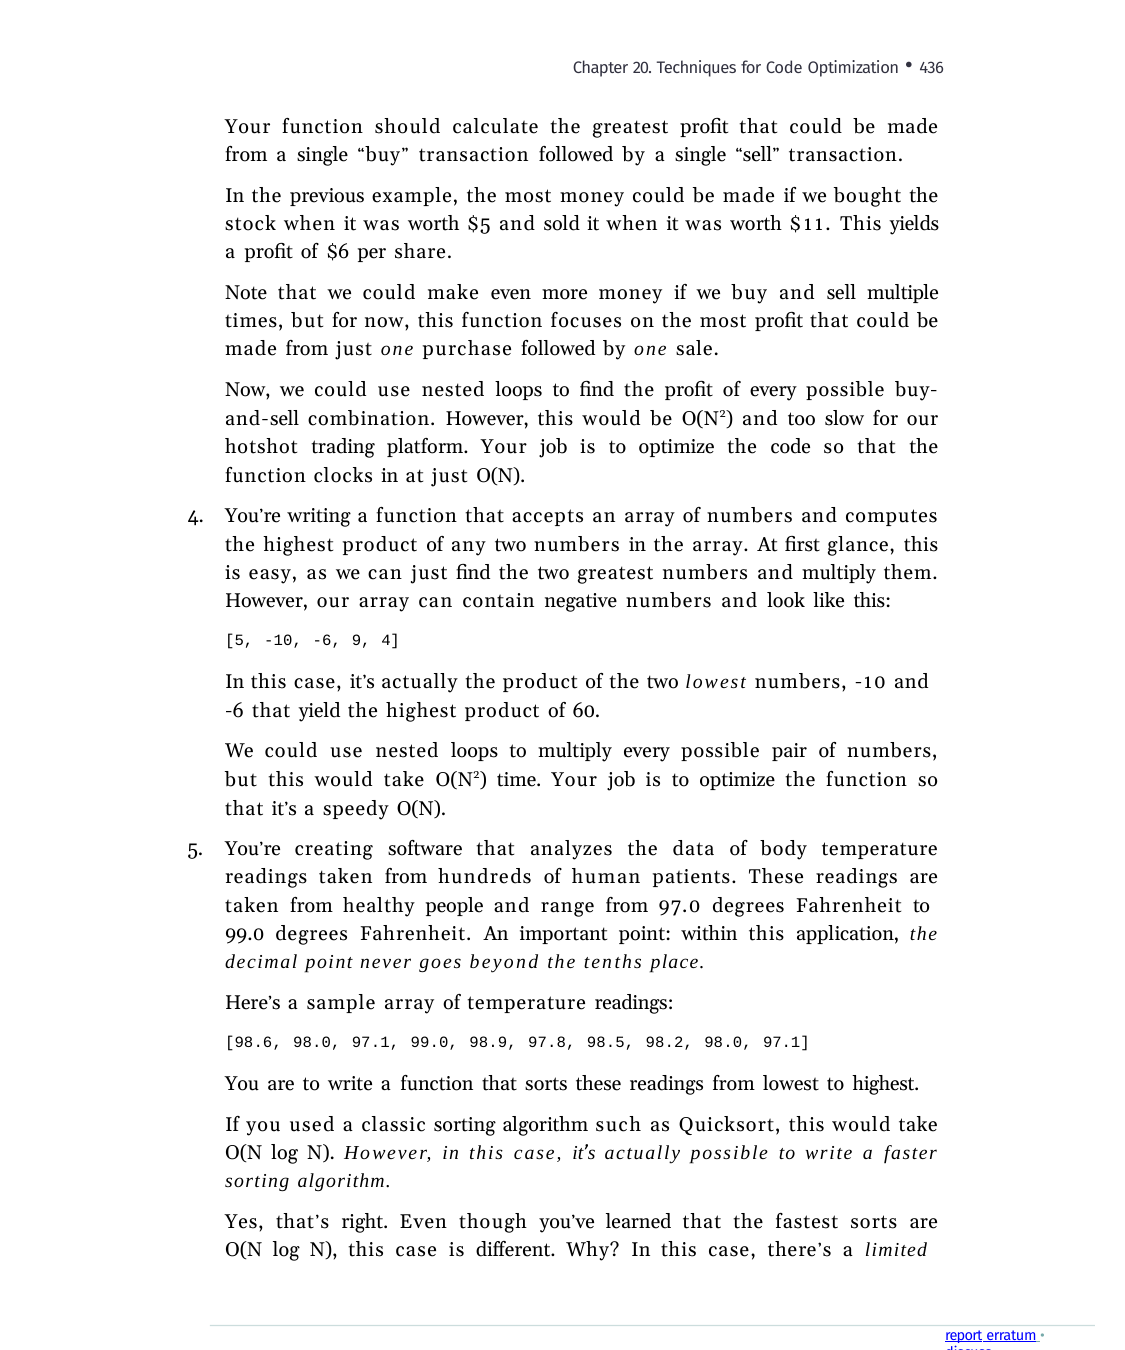

Chapter 20. Techniques for Code Optimization • 436

Your function should calculate the greatest profit that could be made from a single “buy” transaction followed by a single “sell” transaction.
In the previous example, the most money could be made if we bought the stock when it was worth $5 and sold it when it was worth $11. This yields a profit of $6 per share.
Note that we could make even more money if we buy and sell multiple times, but for now, this function focuses on the most profit that could be made from just one purchase followed by one sale.
Now, we could use nested loops to find the profit of every possible buy- and-sell combination. However, this would be O(N2) and too slow for our hotshot trading platform. Your job is to optimize the code so that the function clocks in at just O(N).
You’re writing a function that accepts an array of numbers and computes the highest product of any two numbers in the array. At first glance, this is easy, as we can just find the two greatest numbers and multiply them. However, our array can contain negative numbers and look like this:
[5, -10, -6, 9, 4]

In this case, it’s actually the product of the two lowest numbers, -10 and
-6 that yield the highest product of 60.
We could use nested loops to multiply every possible pair of numbers, but this would take O(N2) time. Your job is to optimize the function so that it’s a speedy O(N).
You’re creating software that analyzes the data of body temperature readings taken from hundreds of human patients. These readings are taken from healthy people and range from 97.0 degrees Fahrenheit to
99.0 degrees Fahrenheit. An important point: within this application, the decimal point never goes beyond the tenths place.
Here’s a sample array of temperature readings:
[98.6, 98.0, 97.1, 99.0, 98.9, 97.8, 98.5, 98.2, 98.0, 97.1]

You are to write a function that sorts these readings from lowest to highest.
If you used a classic sorting algorithm such as Quicksort, this would take O(N log N). However, in this case, it’s actually possible to write a faster sorting algorithm.
Yes, that’s right. Even though you’ve learned that the fastest sorts are O(N log N), this case is different. Why? In this case, there’s a limited
report erratum • discuss